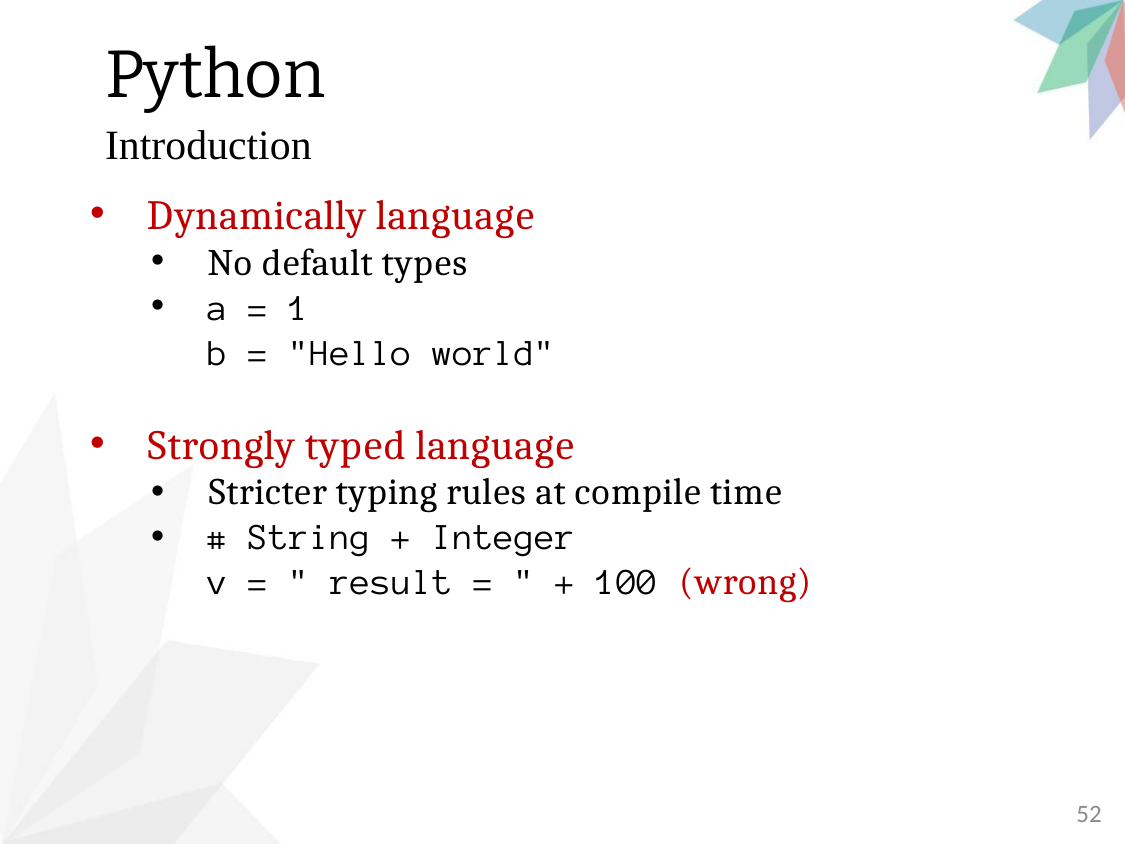

# Python
Introduction
Dynamically language
No default types
a = 1
b = "Hello world"
Strongly typed language
Stricter typing rules at compile time
# String + Integer v = " result = " + 100 (wrong)

52